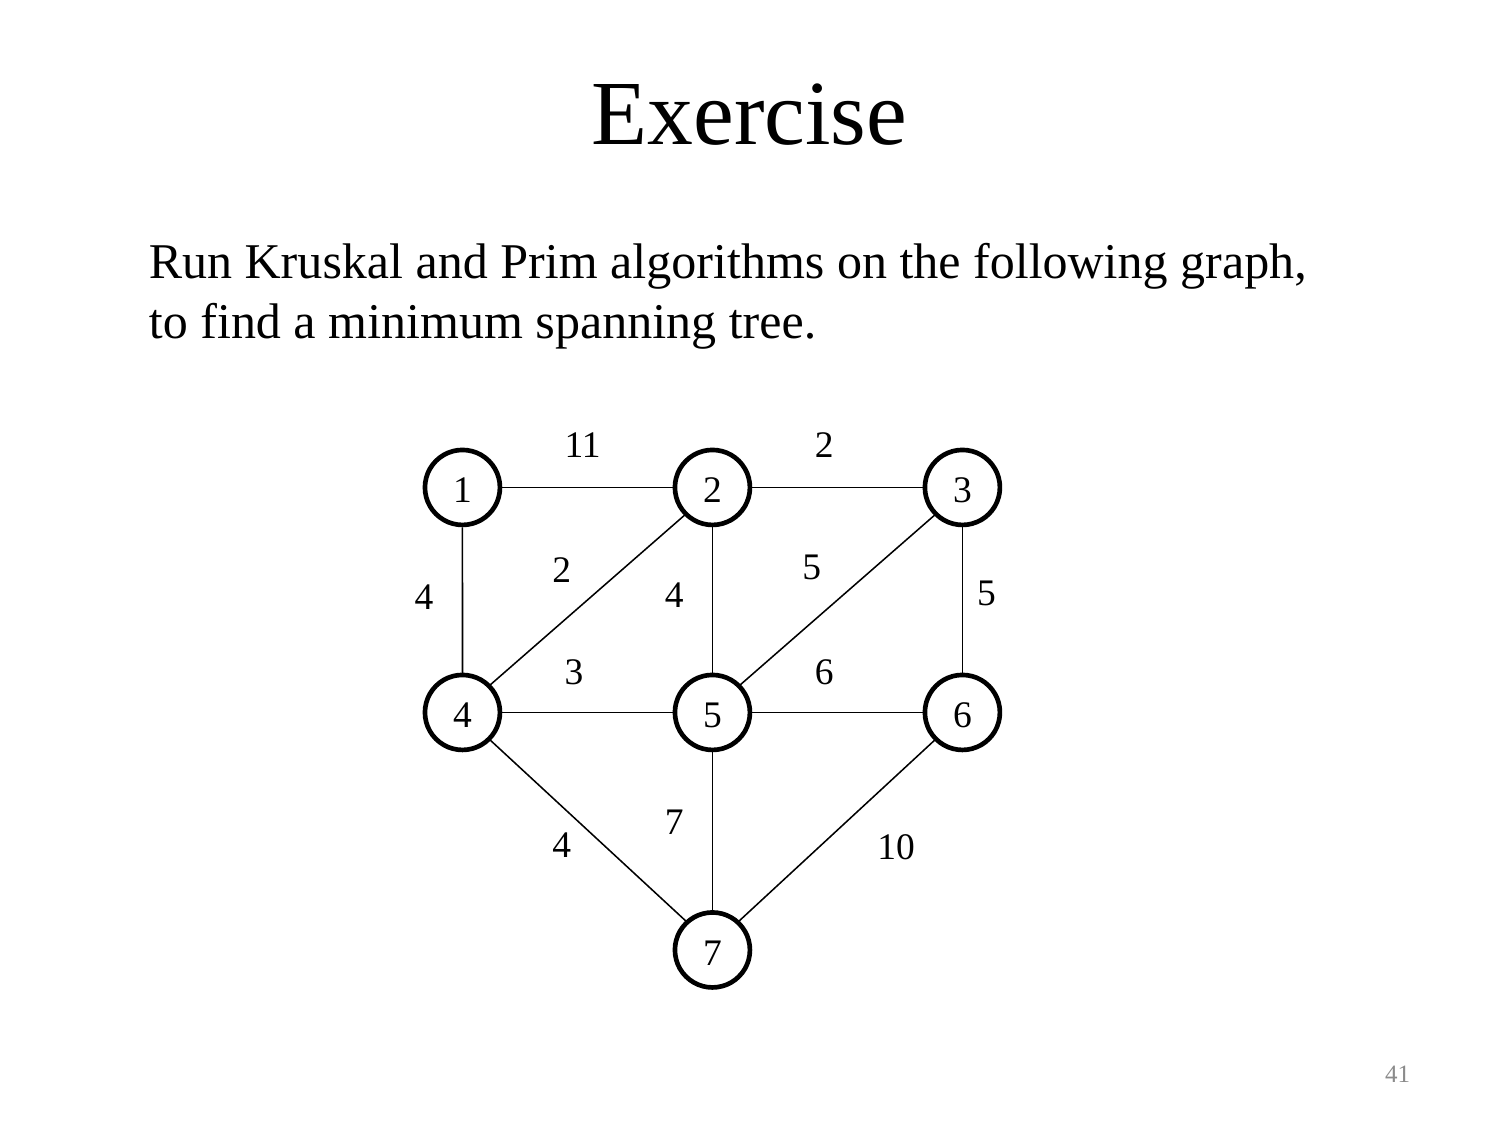

Exercise
Run Kruskal and Prim algorithms on the following graph, to find a minimum spanning tree.
11
2
1
2
3
5
2
5
4
4
3
6
4
5
6
7
4
10
7

41